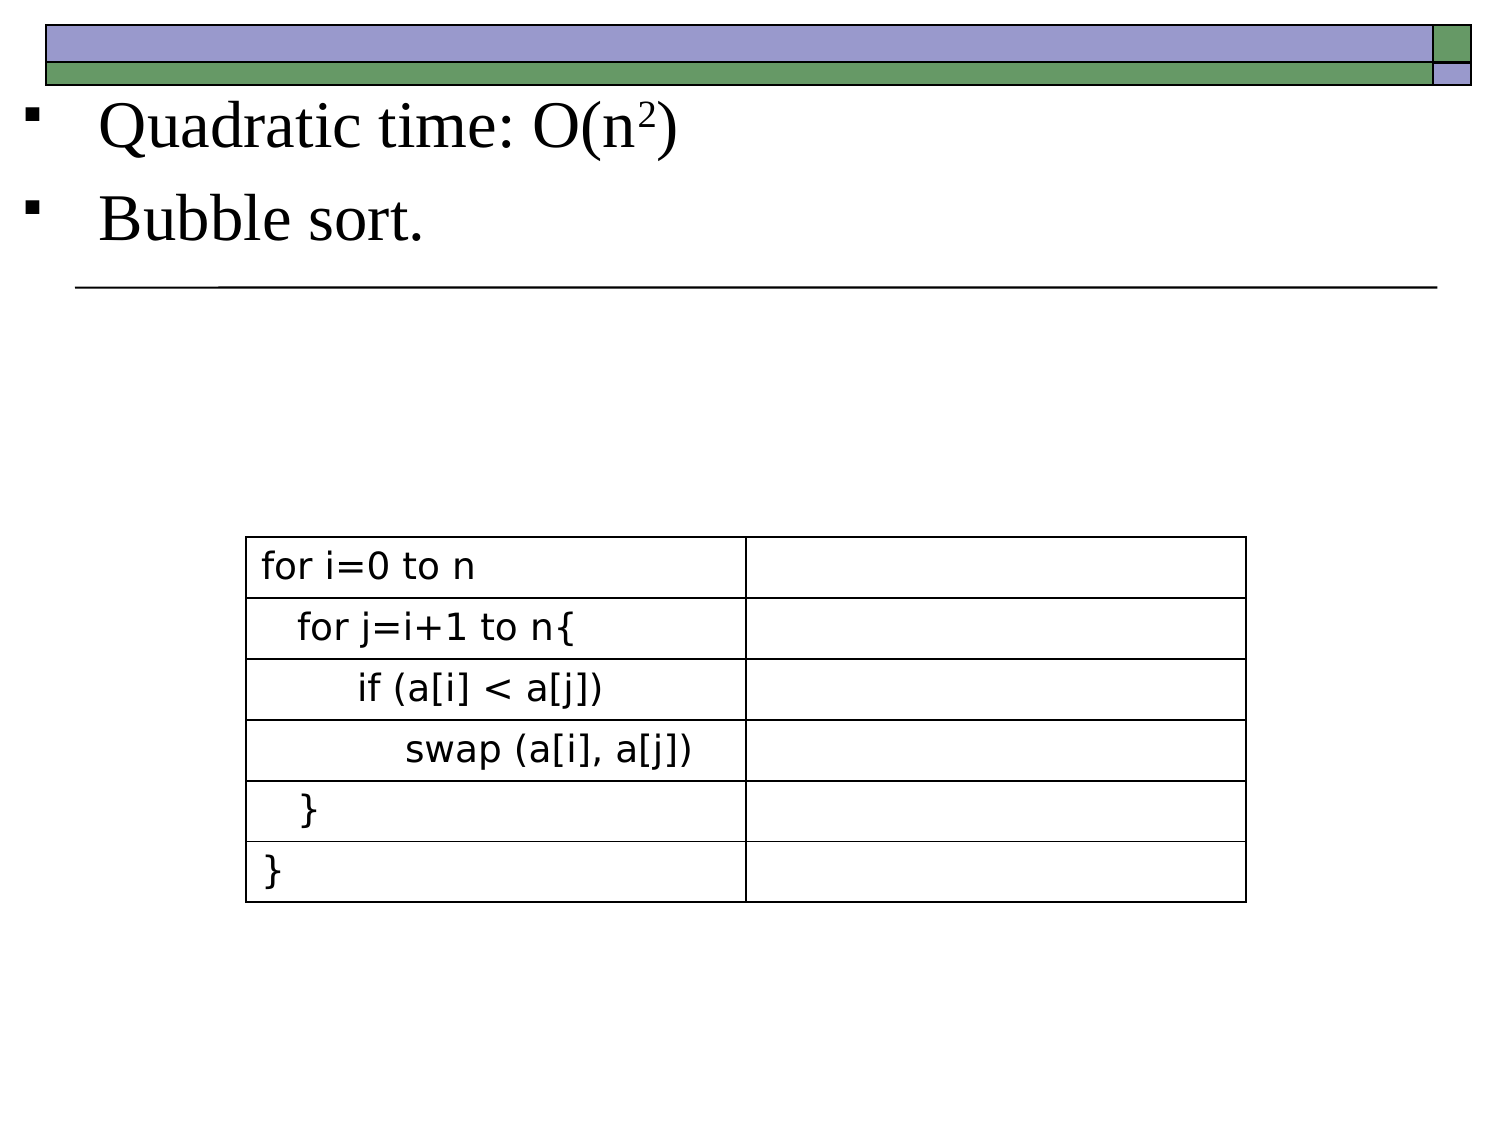

Quadratic time: O(n2)
Bubble sort.

| for i=0 to n |  |
| --- | --- |
| for j=i+1 to n{ |  |
| if (a[i] < a[j]) |  |
| swap (a[i], a[j]) |  |
| } |  |
| } |  |